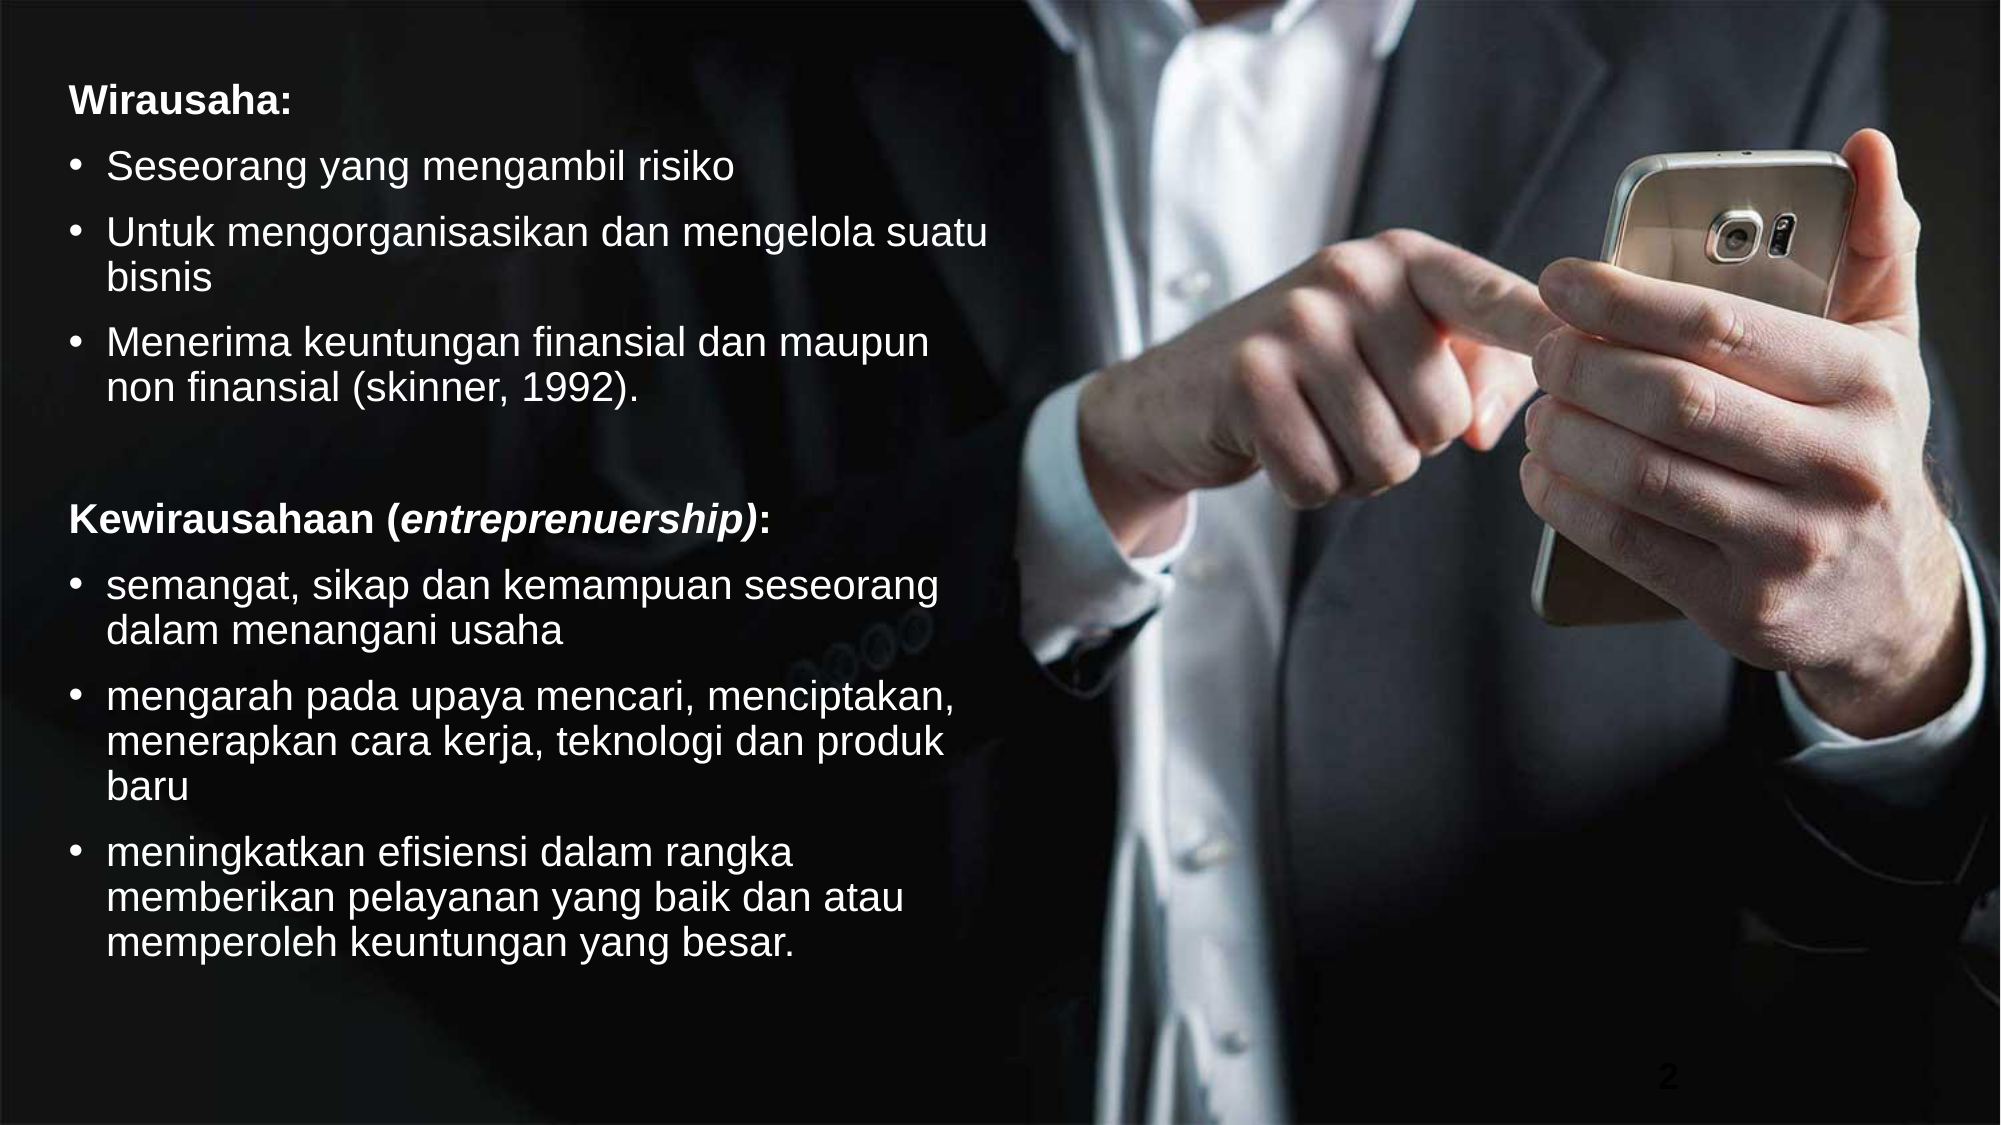

Wirausaha:
Seseorang yang mengambil risiko
Untuk mengorganisasikan dan mengelola suatu bisnis
Menerima keuntungan finansial dan maupun non finansial (skinner, 1992).

Kewirausahaan (entreprenuership):
semangat, sikap dan kemampuan seseorang dalam menangani usaha
mengarah pada upaya mencari, menciptakan, menerapkan cara kerja, teknologi dan produk baru
meningkatkan efisiensi dalam rangka memberikan pelayanan yang baik dan atau memperoleh keuntungan yang besar.
2